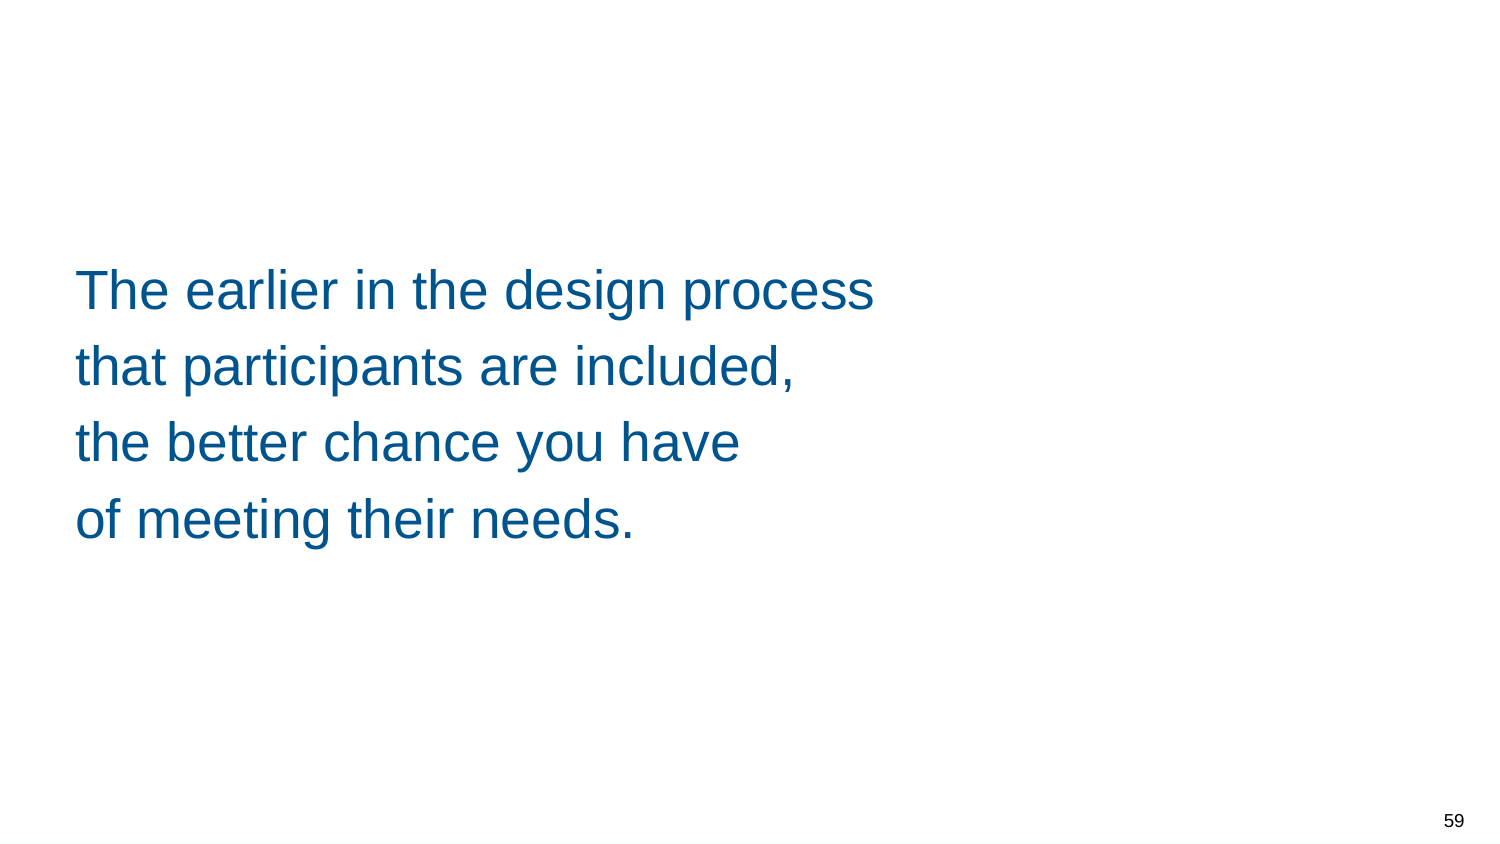

The earlier in the design process
that participants are included,
the better chance you have
of meeting their needs.
59